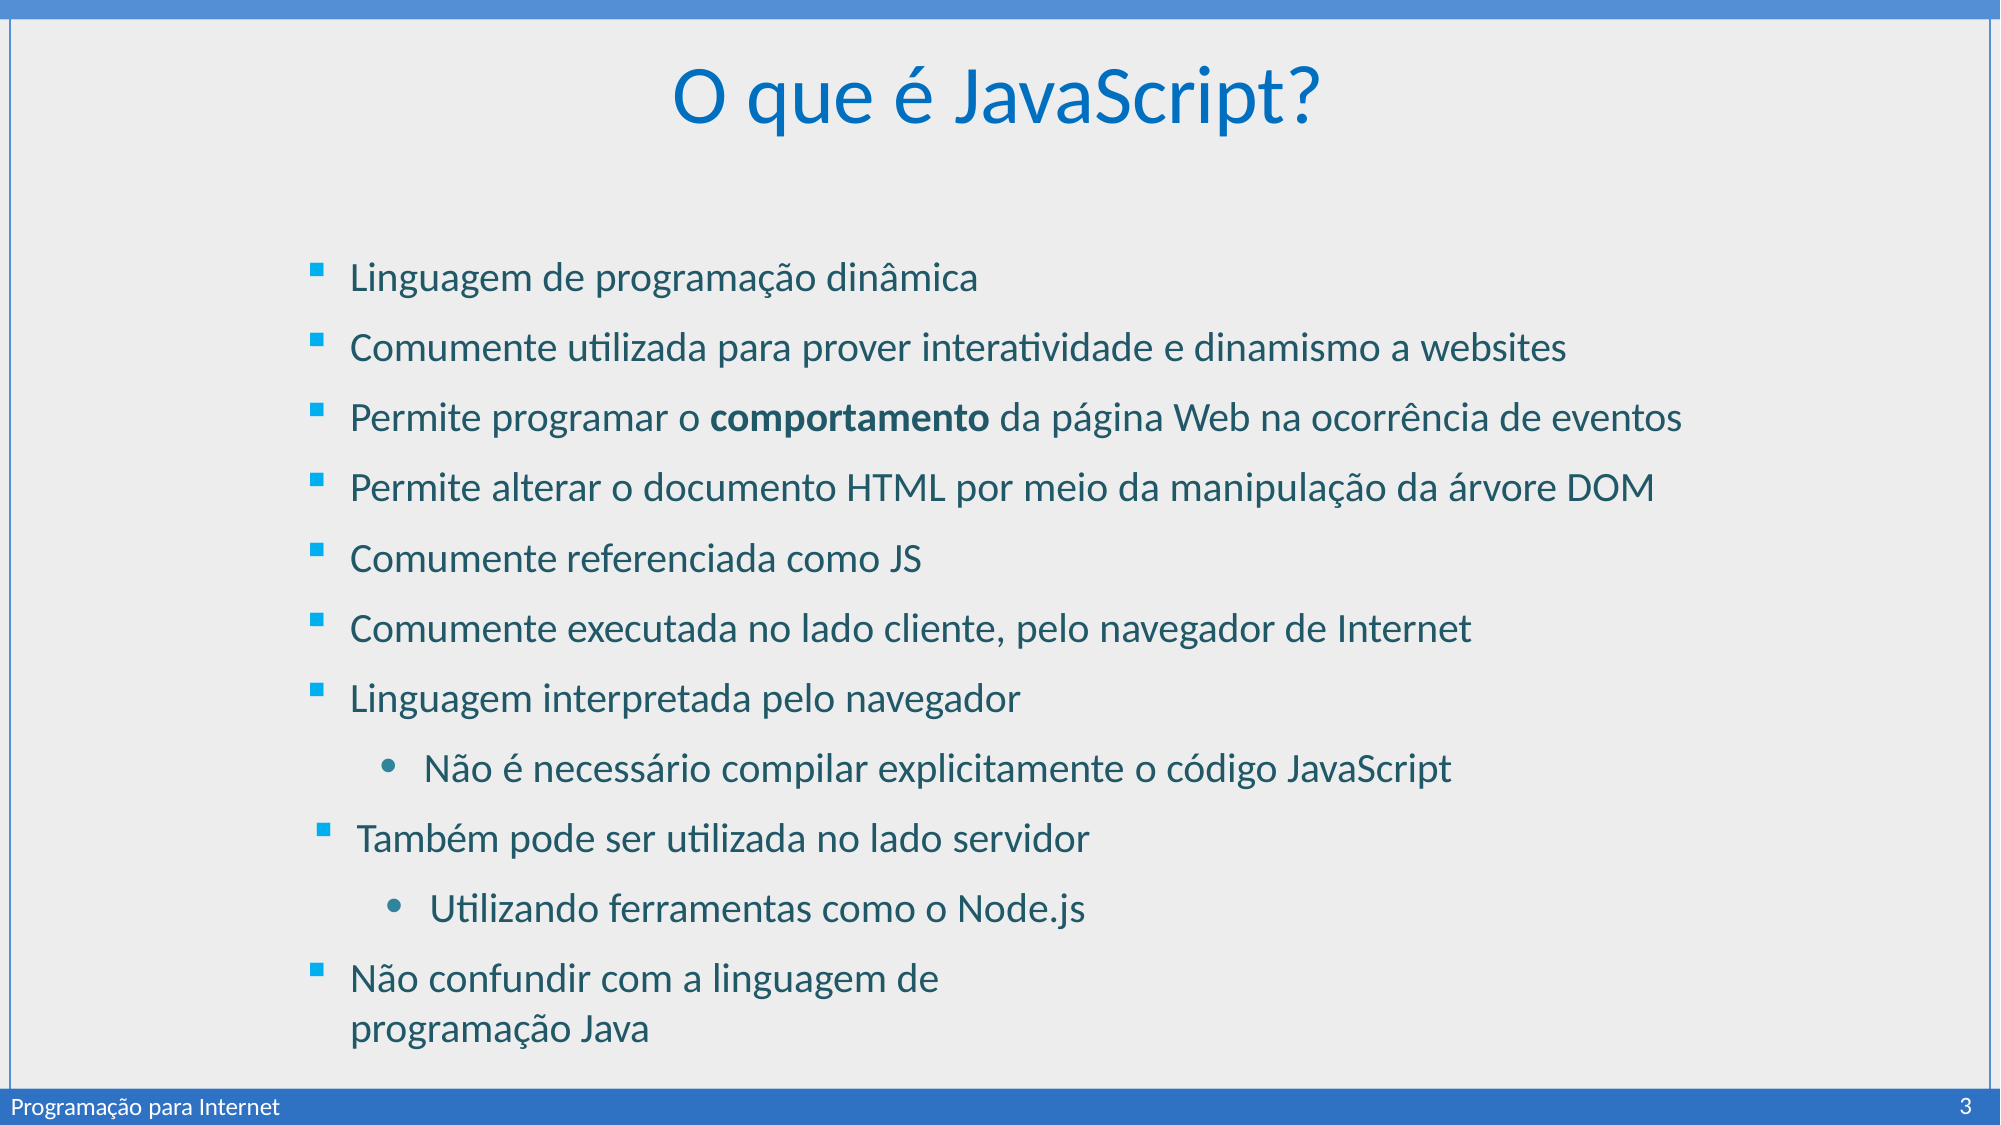

# O que é JavaScript?
Linguagem de programação dinâmica
Comumente utilizada para prover interatividade e dinamismo a websites
Permite programar o comportamento da página Web na ocorrência de eventos
Permite alterar o documento HTML por meio da manipulação da árvore DOM
Comumente referenciada como JS
Comumente executada no lado cliente, pelo navegador de Internet
Linguagem interpretada pelo navegador
Não é necessário compilar explicitamente o código JavaScript
Também pode ser utilizada no lado servidor
Utilizando ferramentas como o Node.js
Não confundir com a linguagem de programação Java
3
Programação para Internet